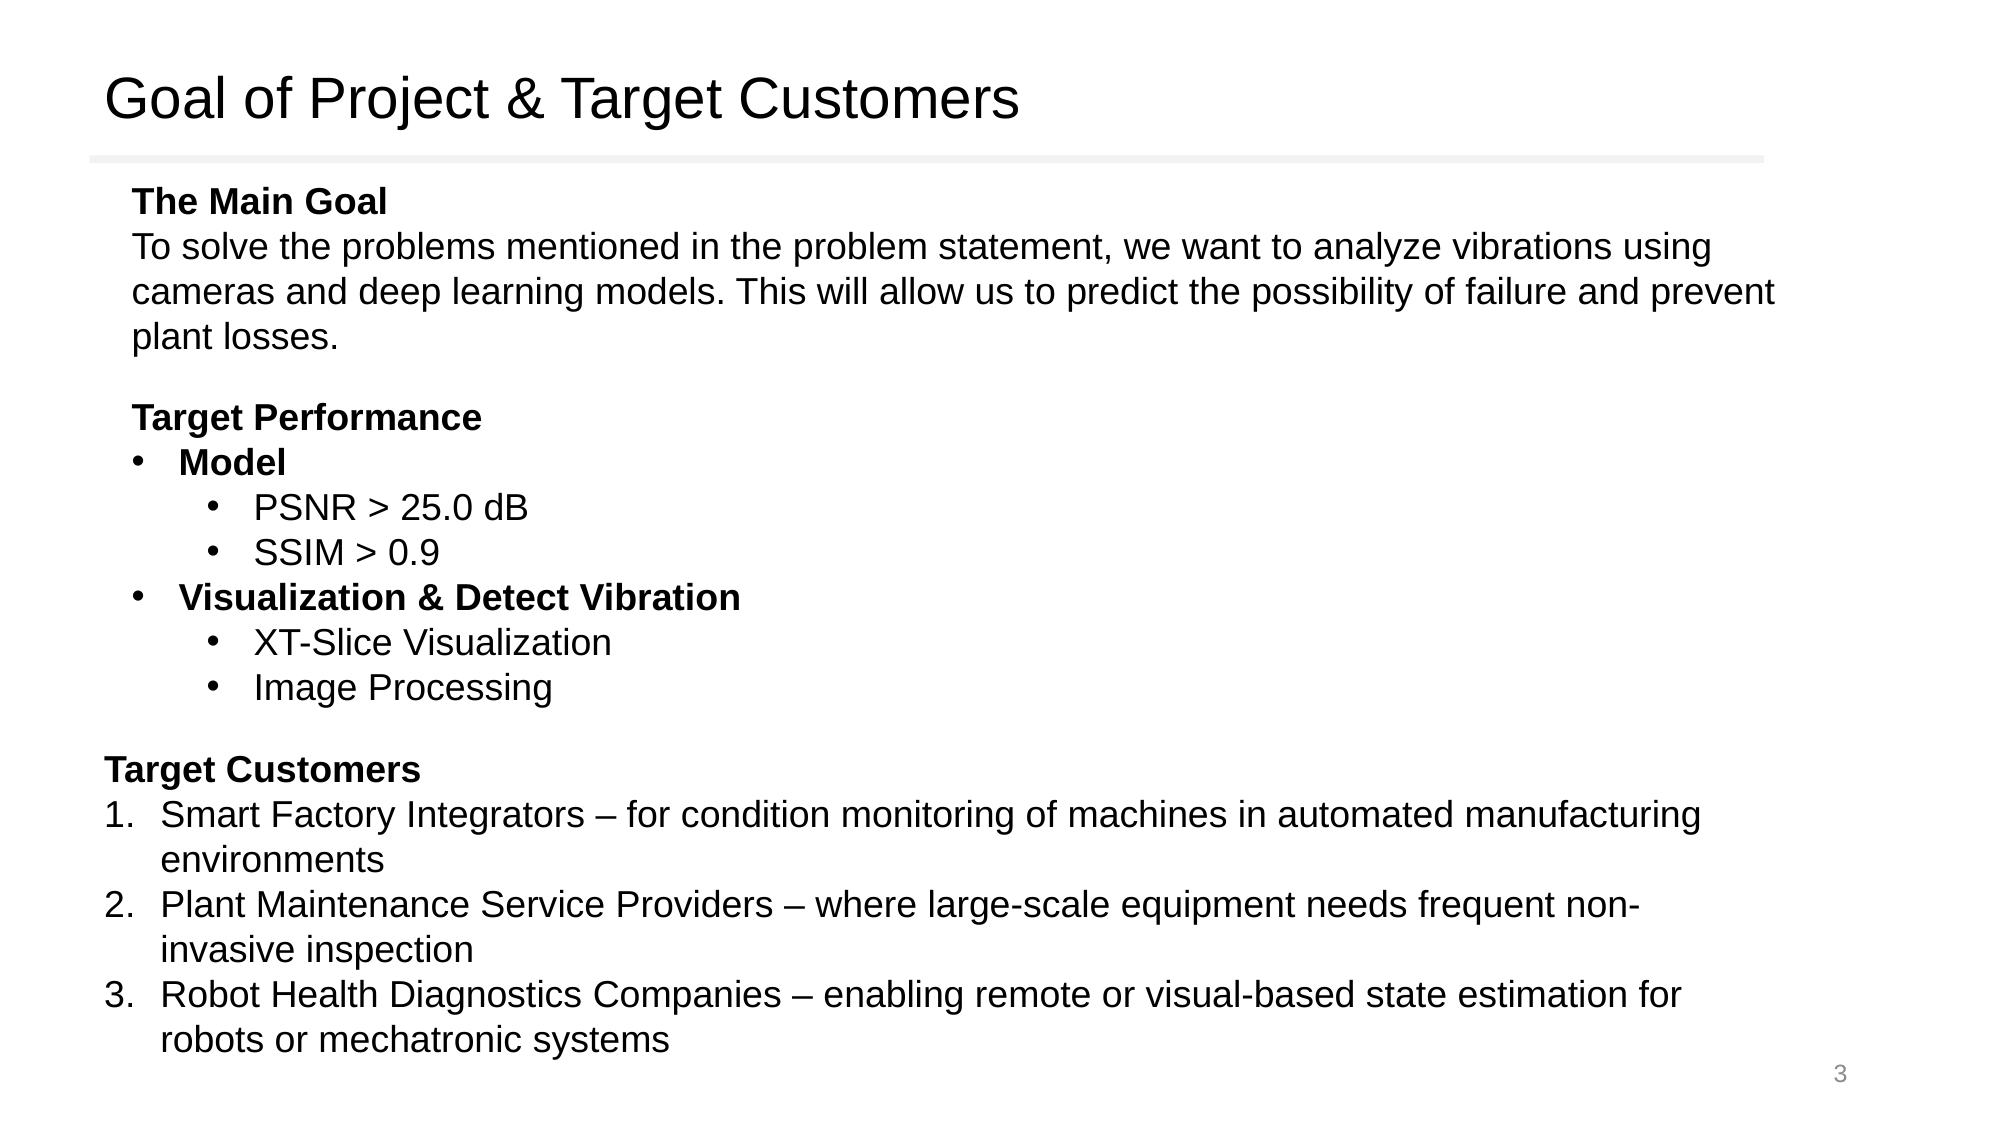

# Goal of Project & Target Customers

The Main Goal
To solve the problems mentioned in the problem statement, we want to analyze vibrations using cameras and deep learning models. This will allow us to predict the possibility of failure and prevent plant losses.
Target Performance
Model
PSNR > 25.0 dB
SSIM > 0.9
Visualization & Detect Vibration
XT-Slice Visualization
Image Processing
Target Customers
Smart Factory Integrators – for condition monitoring of machines in automated manufacturing environments
Plant Maintenance Service Providers – where large-scale equipment needs frequent non-invasive inspection
Robot Health Diagnostics Companies – enabling remote or visual-based state estimation for robots or mechatronic systems
3